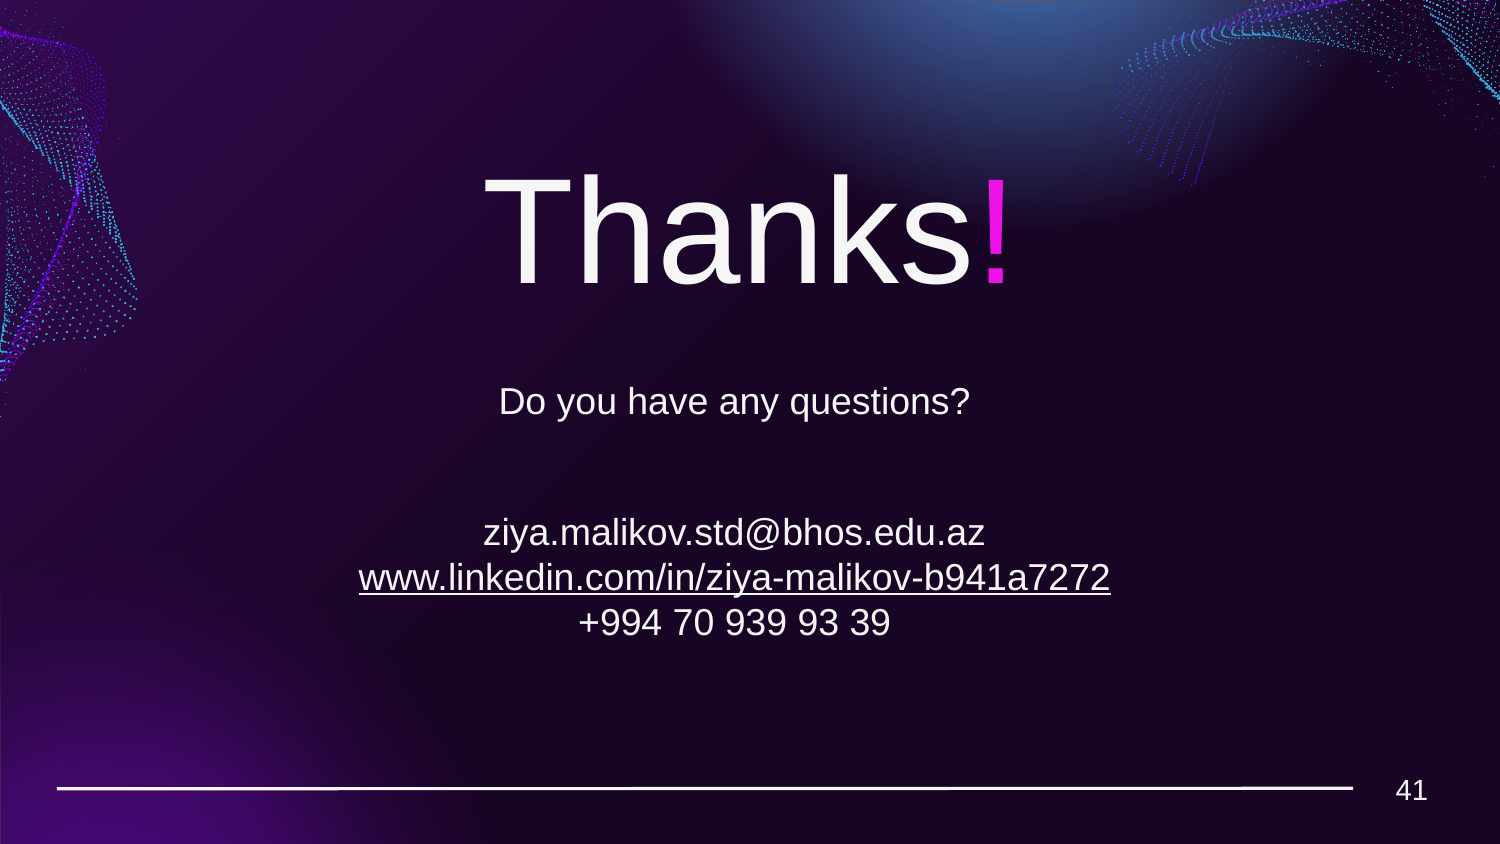

Thanks!
Do you have any questions?

ziya.malikov.std@bhos.edu.az
www.linkedin.com/in/ziya-malikov-b941a7272
+994 70 939 93 39
41